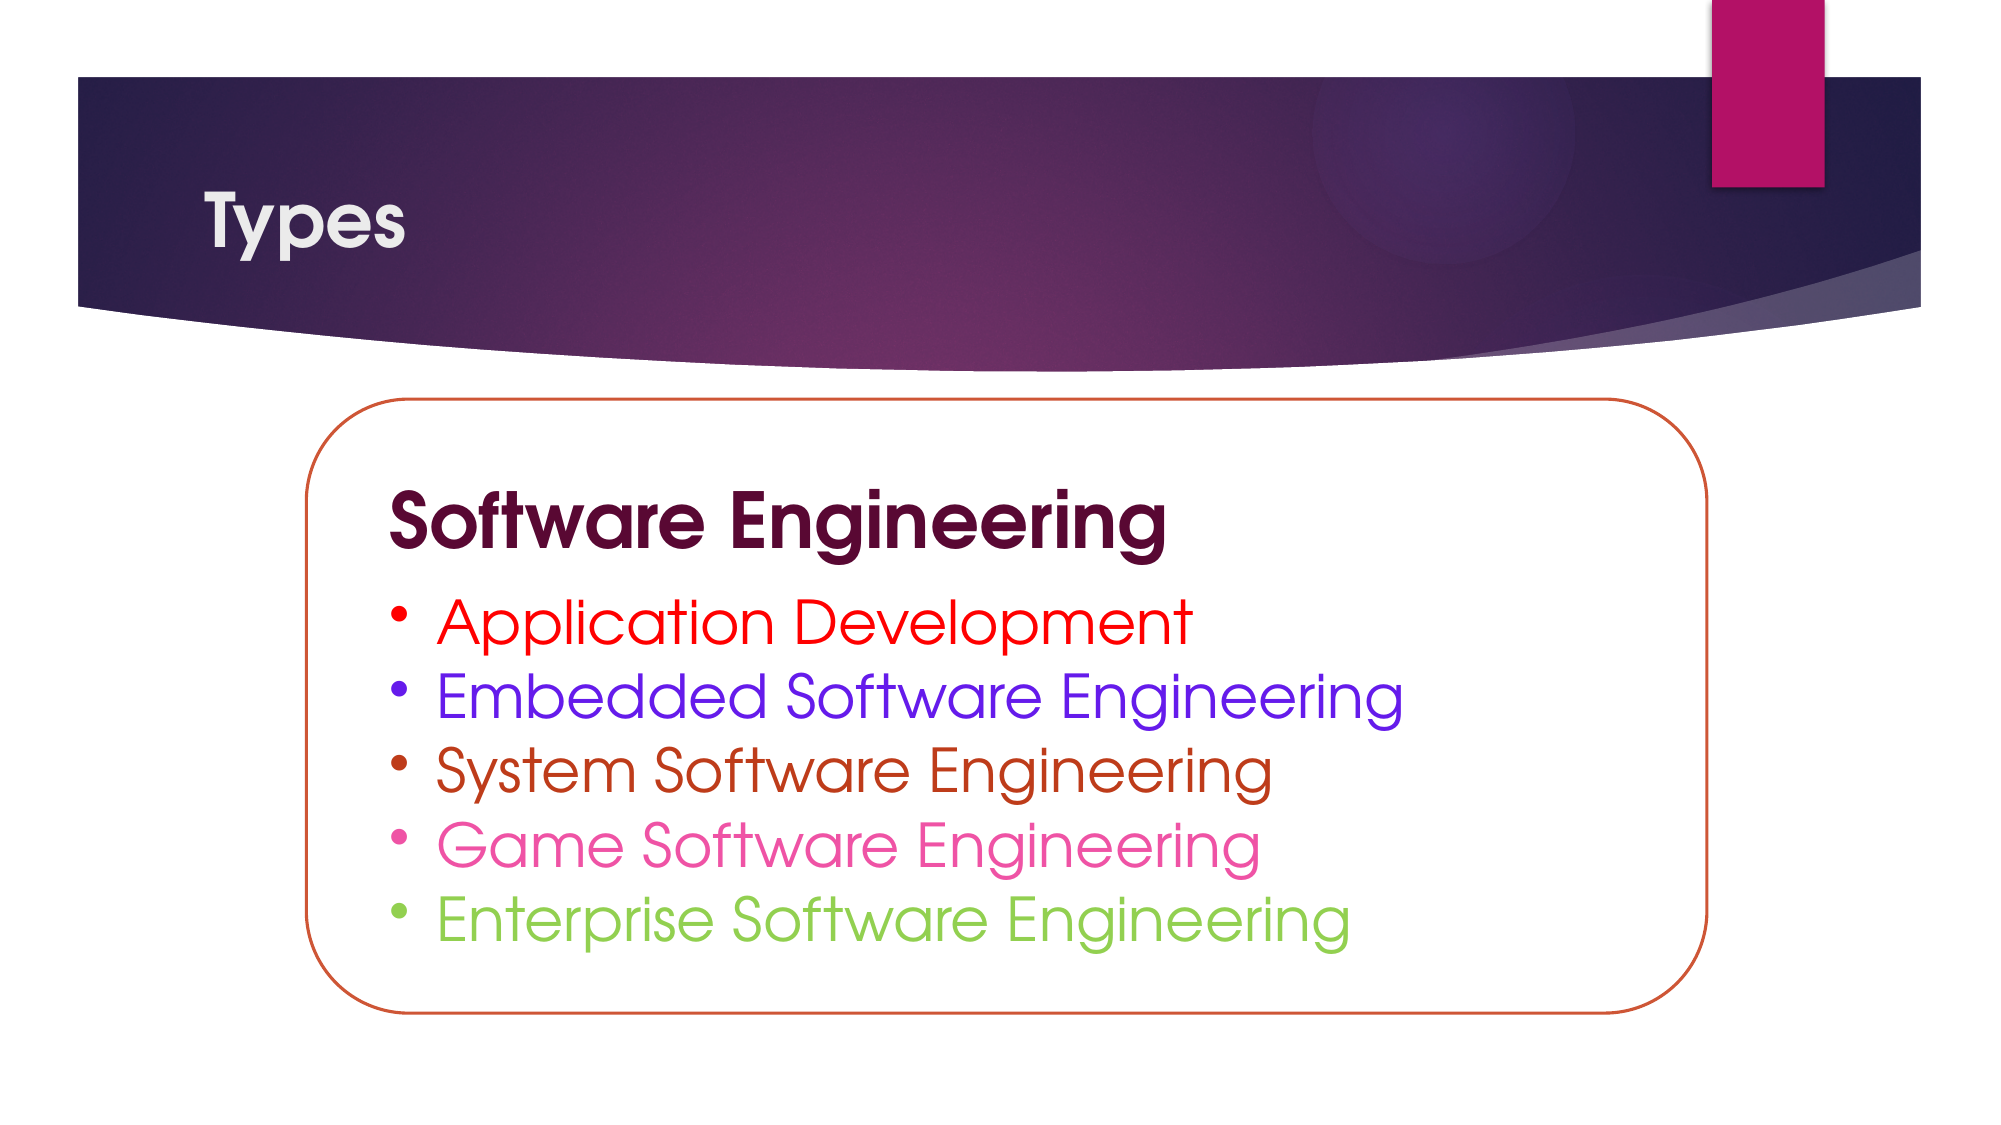

# Types
Software Engineering
Application Development
Embedded Software Engineering
System Software Engineering
Game Software Engineering
Enterprise Software Engineering